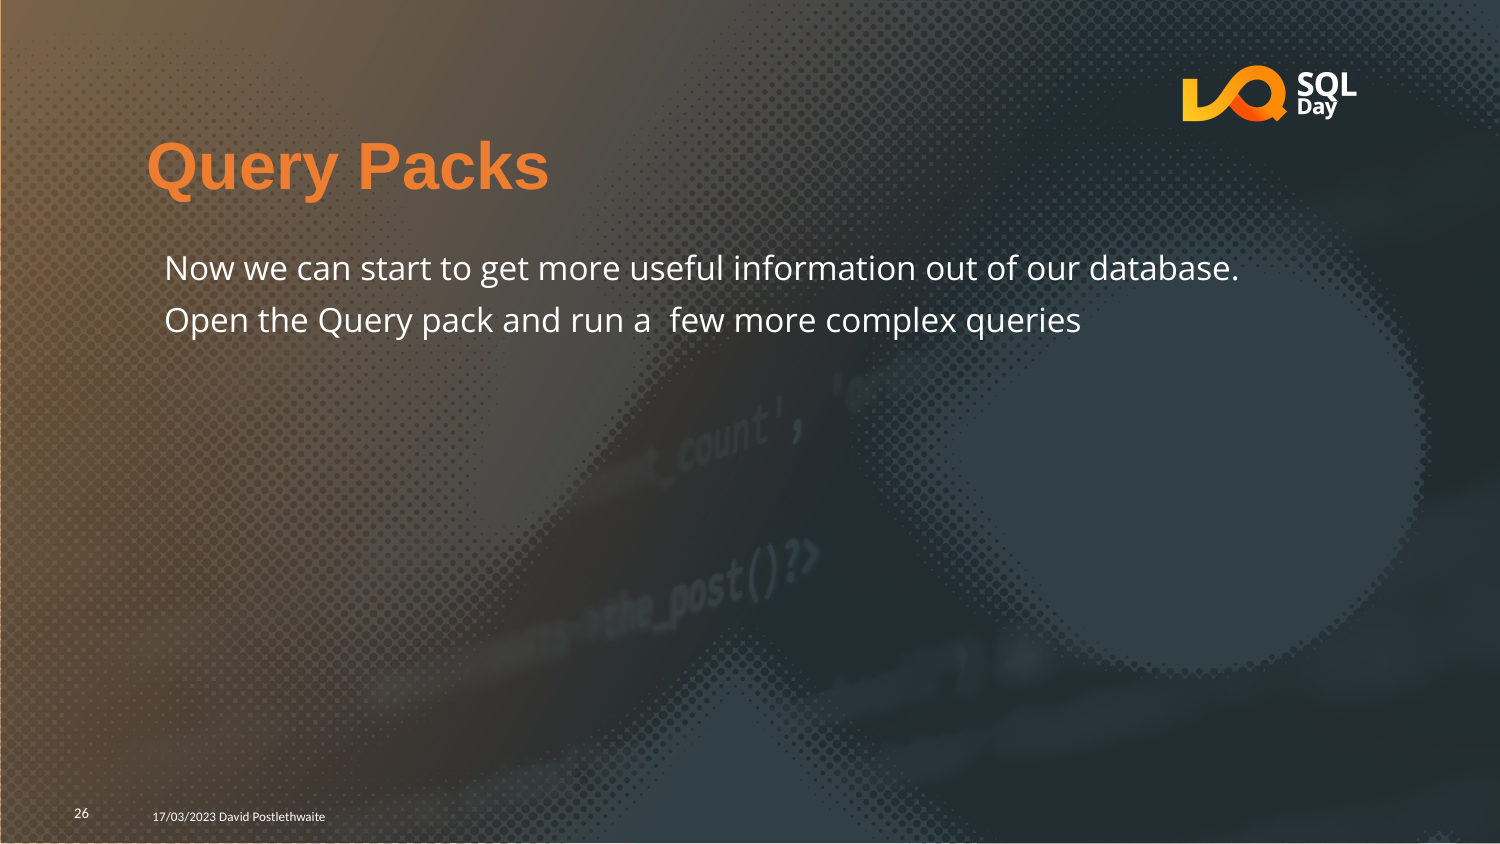

26

# Query Packs
Now we can start to get more useful information out of our database.
Open the Query pack and run a  few more complex queries